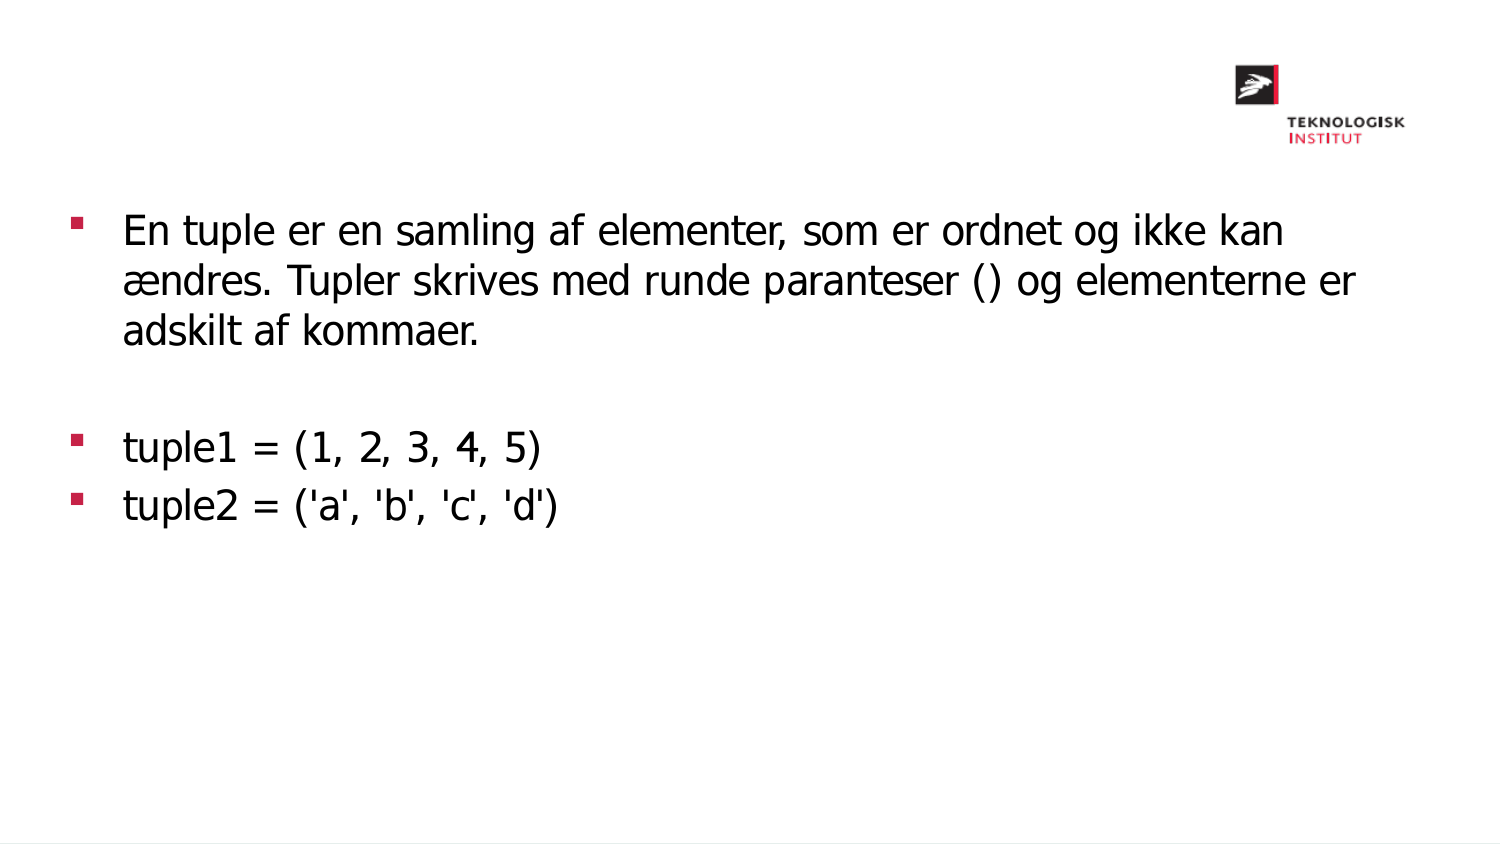

En tuple er en samling af elementer, som er ordnet og ikke kan ændres. Tupler skrives med runde paranteser () og elementerne er adskilt af kommaer.

tuple1 = (1, 2, 3, 4, 5)
tuple2 = ('a', 'b', 'c', 'd')